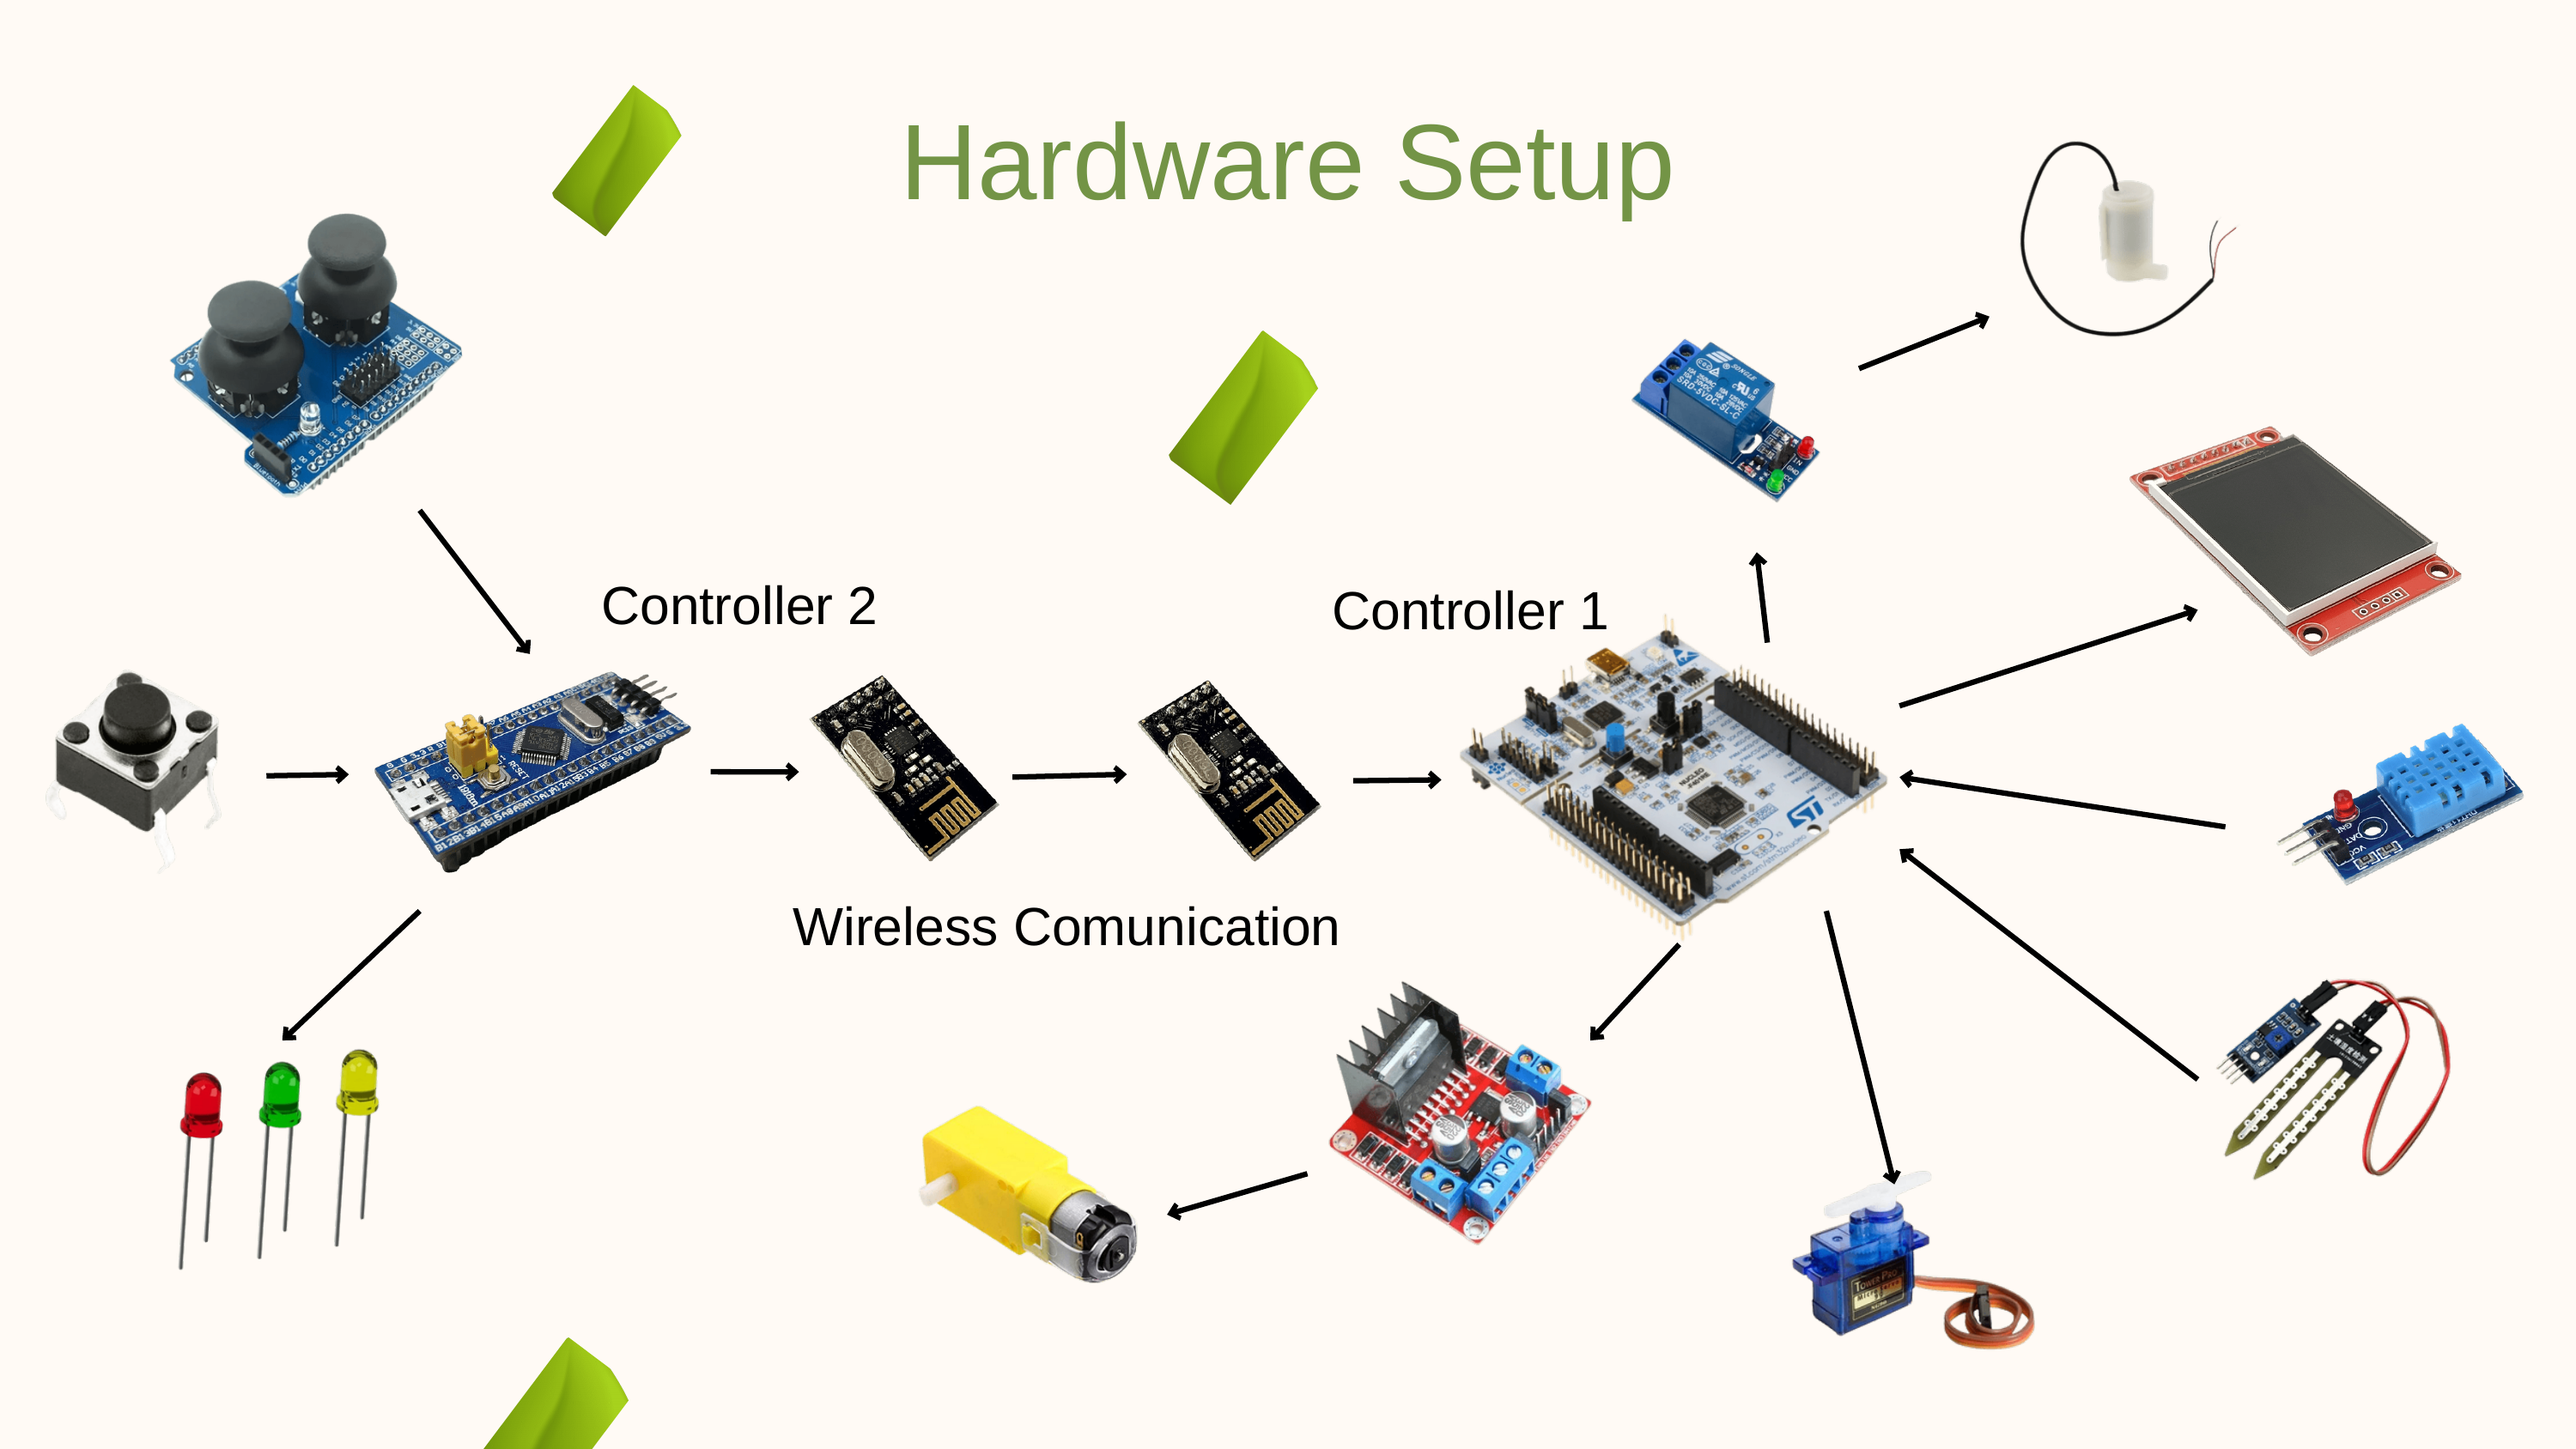

Hardware Setup

Controller 2
Controller 1

Wireless Comunication